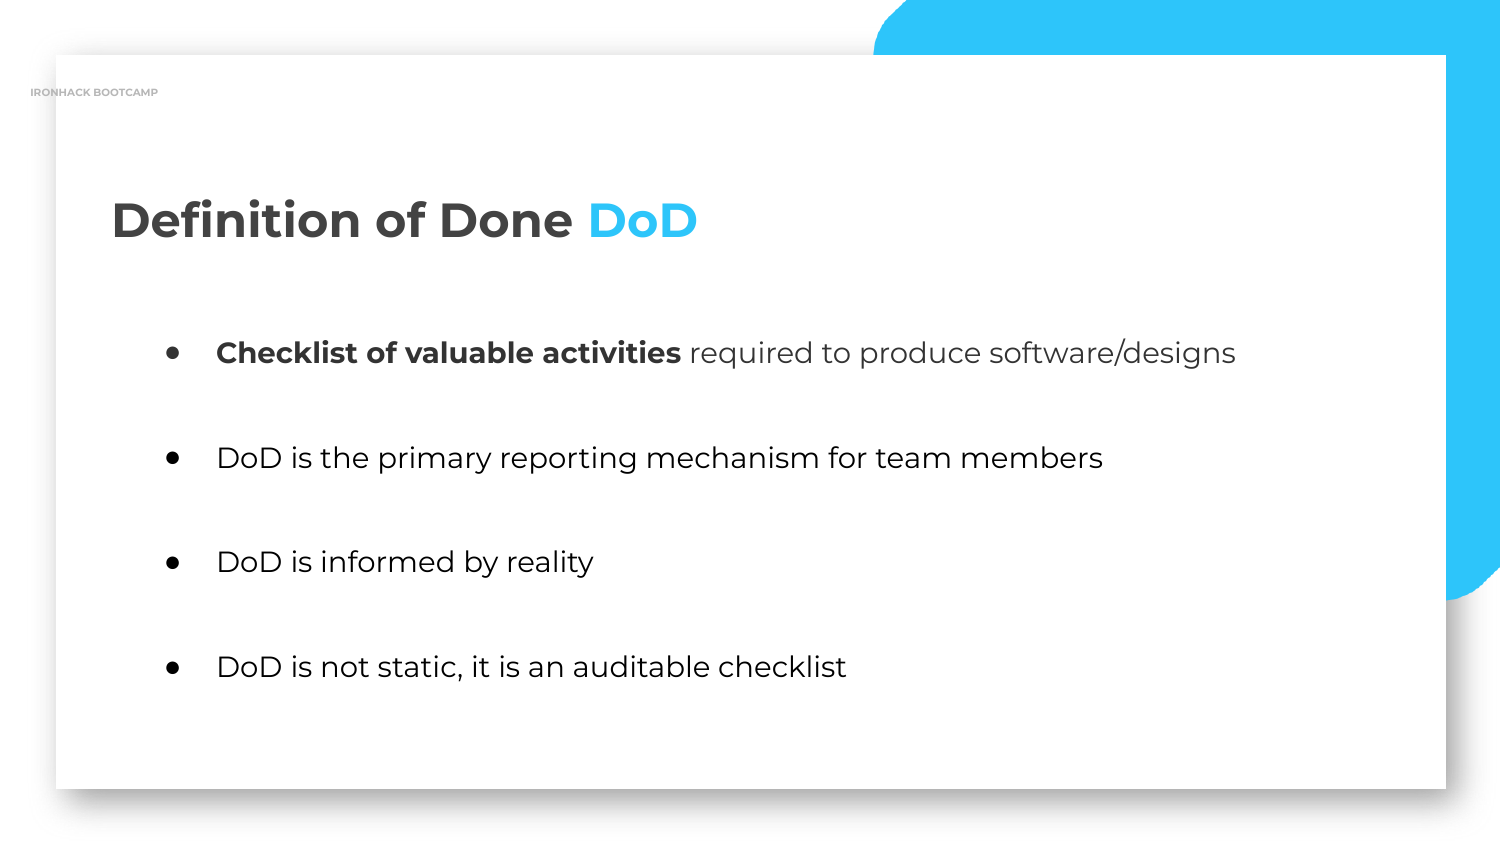

IRONHACK BOOTCAMP
Definition of Done DoD
Checklist of valuable activities required to produce software/designs

DoD is the primary reporting mechanism for team members

DoD is informed by reality

DoD is not static, it is an auditable checklist